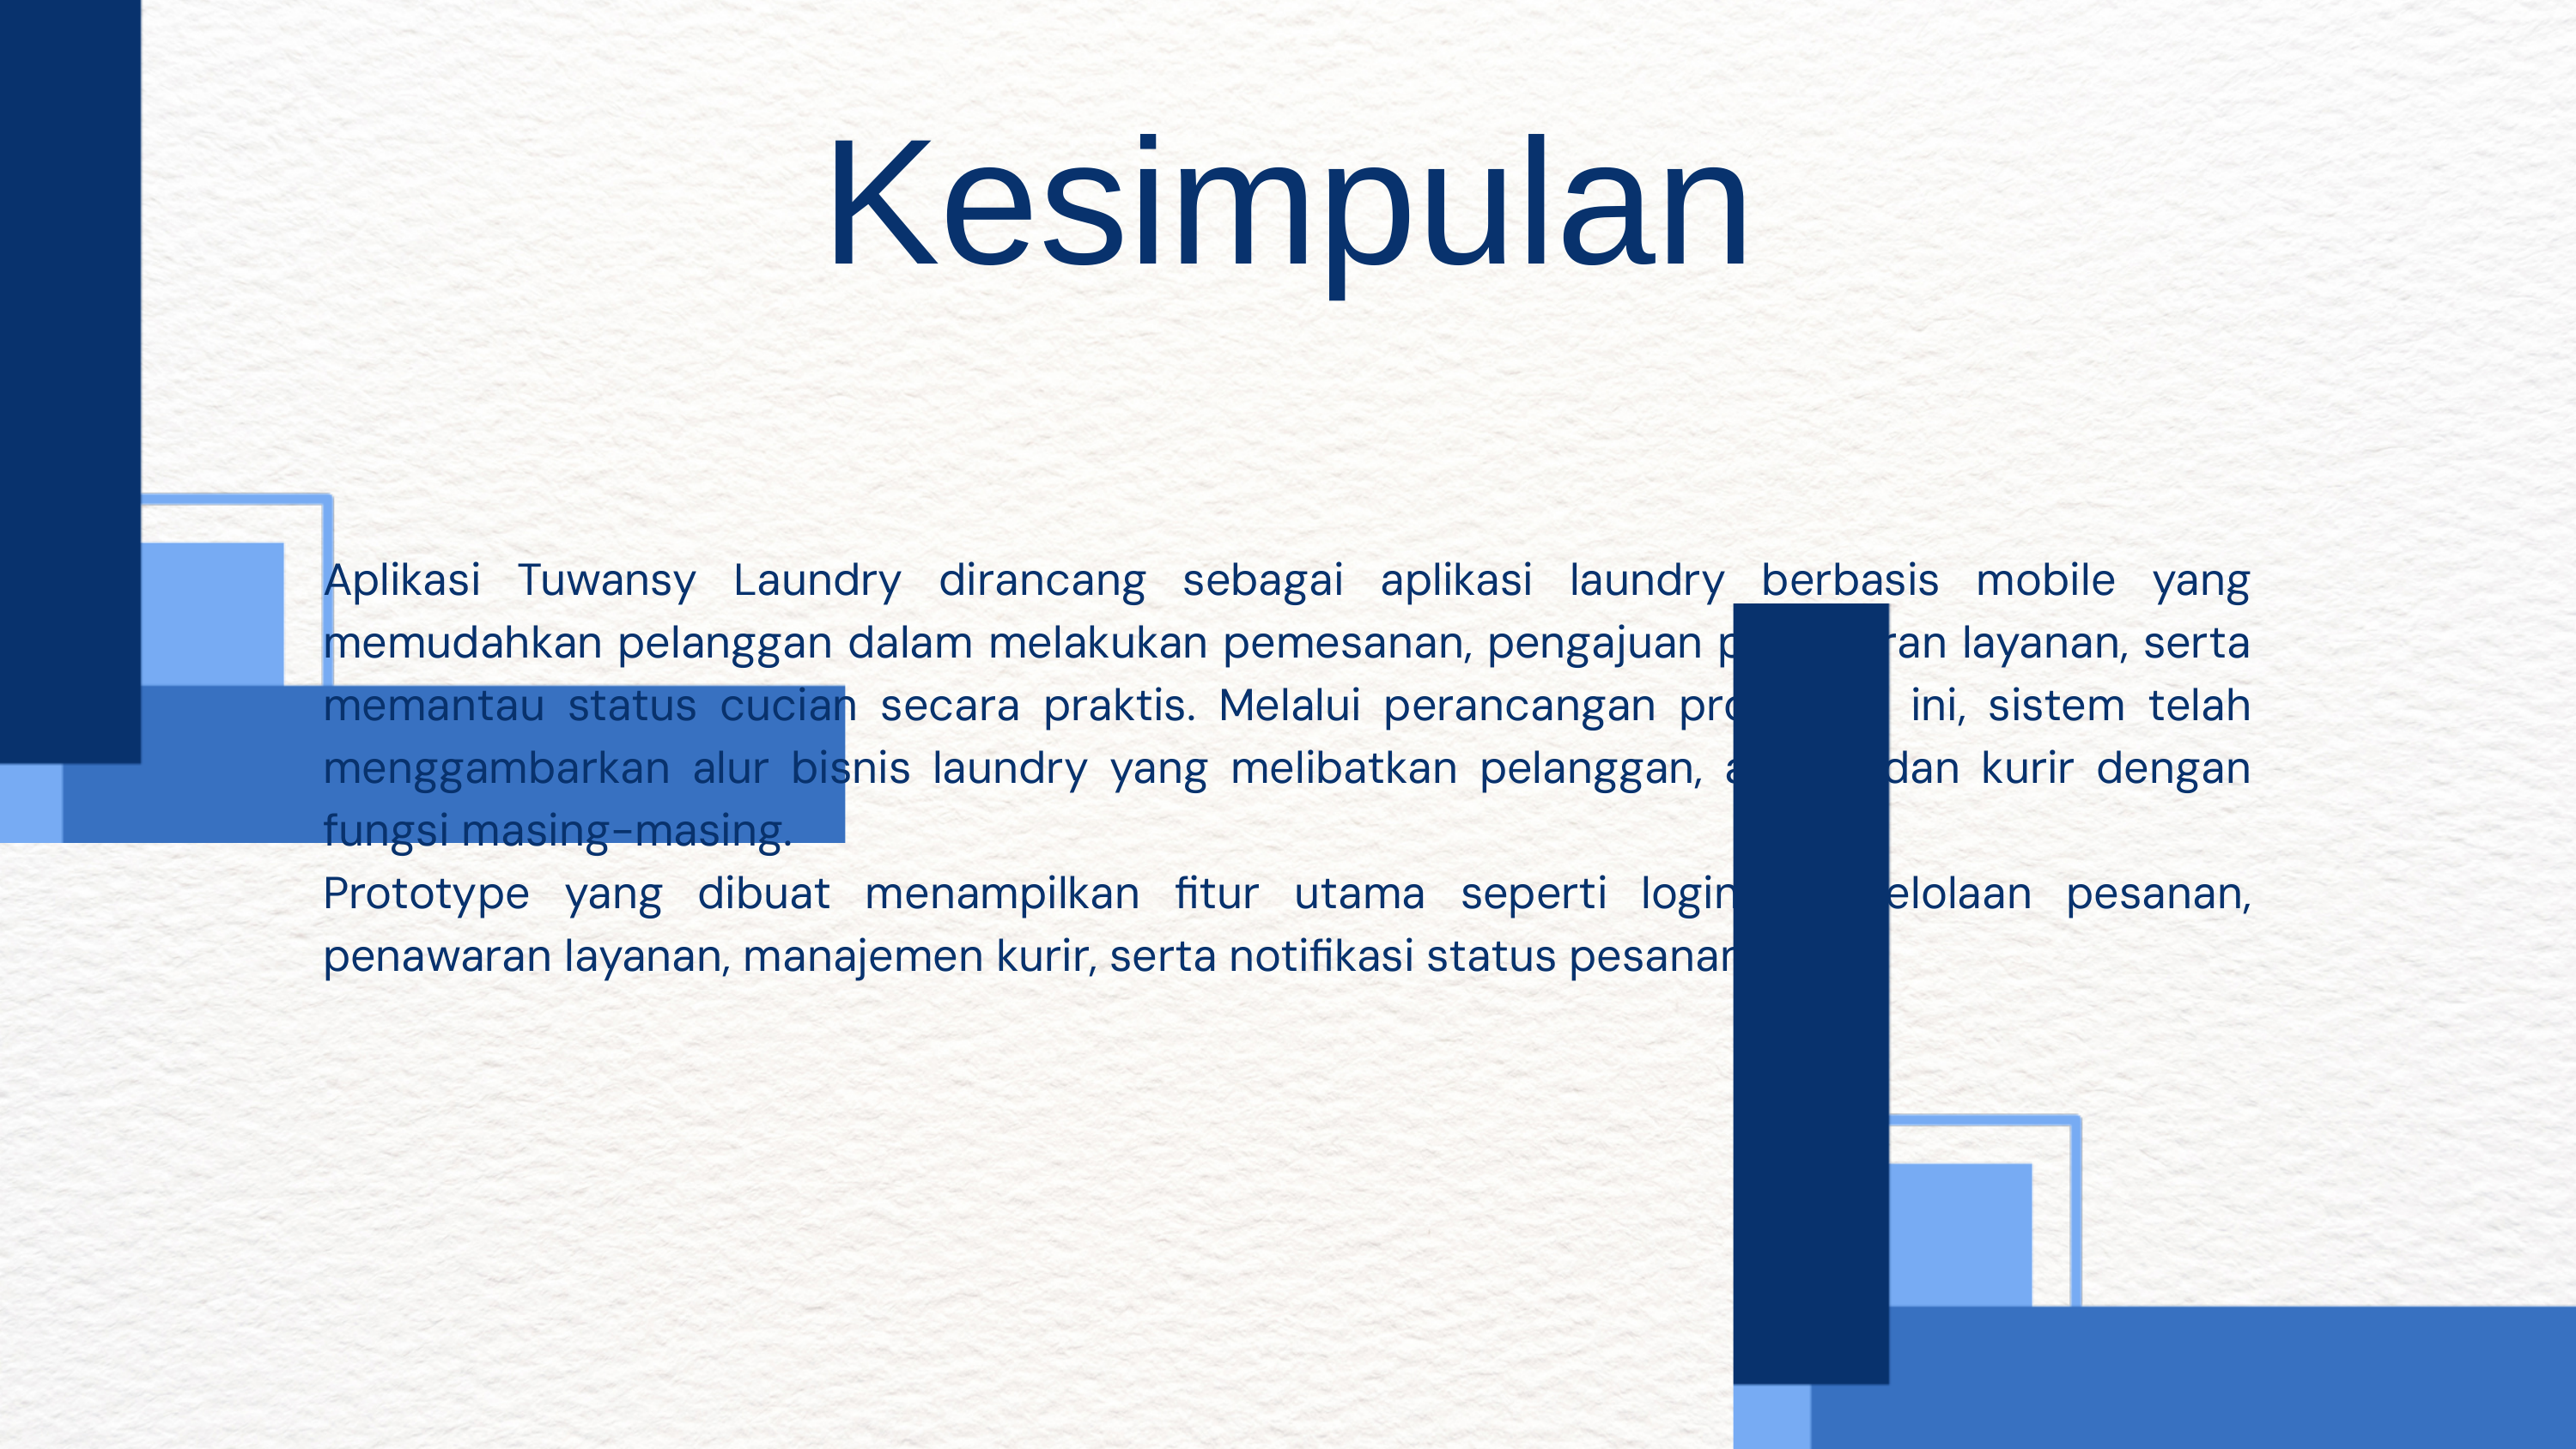

Kesimpulan
Aplikasi Tuwansy Laundry dirancang sebagai aplikasi laundry berbasis mobile yang memudahkan pelanggan dalam melakukan pemesanan, pengajuan penawaran layanan, serta memantau status cucian secara praktis. Melalui perancangan prototype ini, sistem telah menggambarkan alur bisnis laundry yang melibatkan pelanggan, admin, dan kurir dengan fungsi masing-masing.
Prototype yang dibuat menampilkan fitur utama seperti login, pengelolaan pesanan, penawaran layanan, manajemen kurir, serta notifikasi status pesanan.